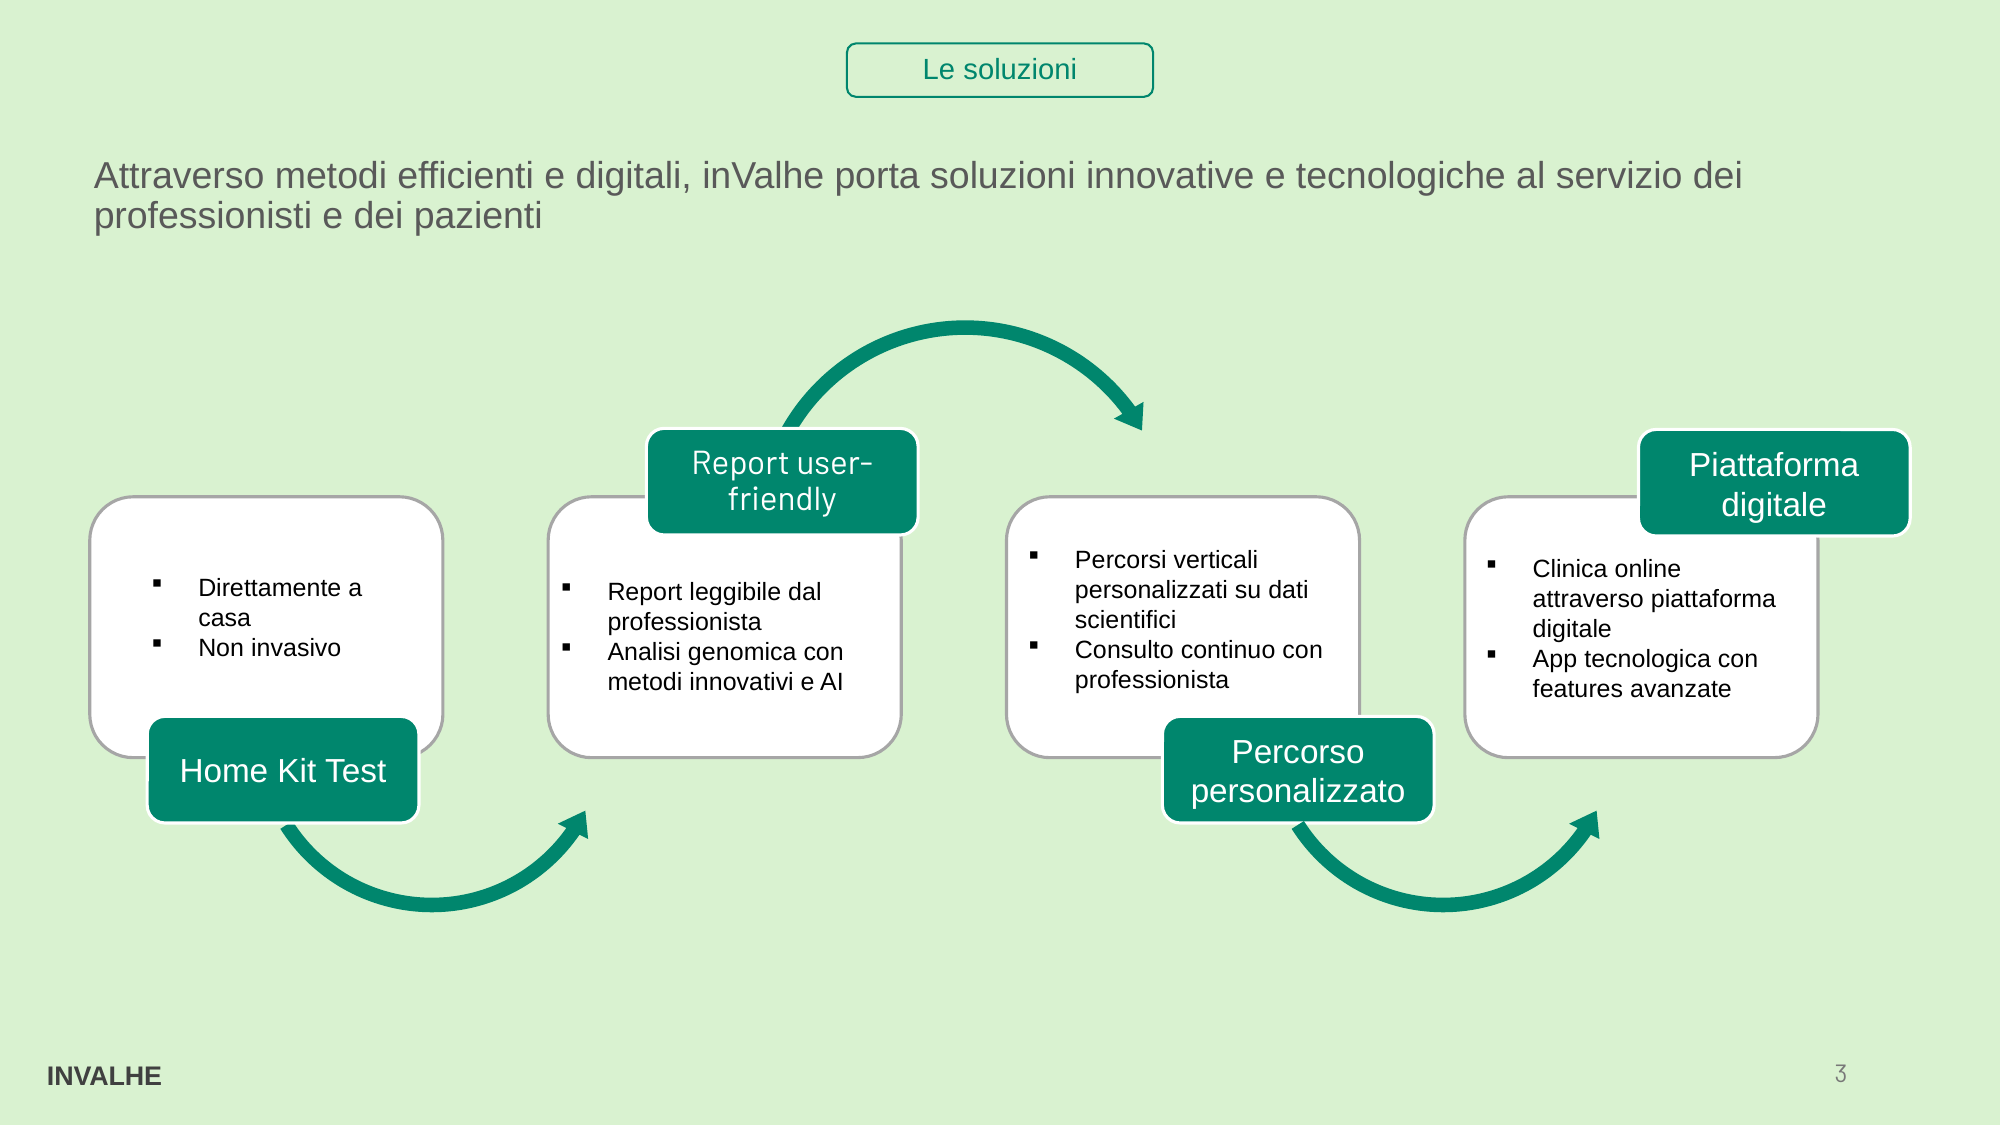

Le soluzioni
Attraverso metodi efficienti e digitali, inValhe porta soluzioni innovative e tecnologiche al servizio dei professionisti e dei pazienti

Report user-friendly
Piattaforma digitale

Clinica online attraverso piattaforma digitale
App tecnologica con features avanzate

Direttamente a casa
Non invasivo

Percorsi verticali personalizzati su dati scientifici
Consulto continuo con professionista

Report leggibile dal professionista
Analisi genomica con metodi innovativi e AI
Home Kit Test
Percorso personalizzato
3
INVALHE